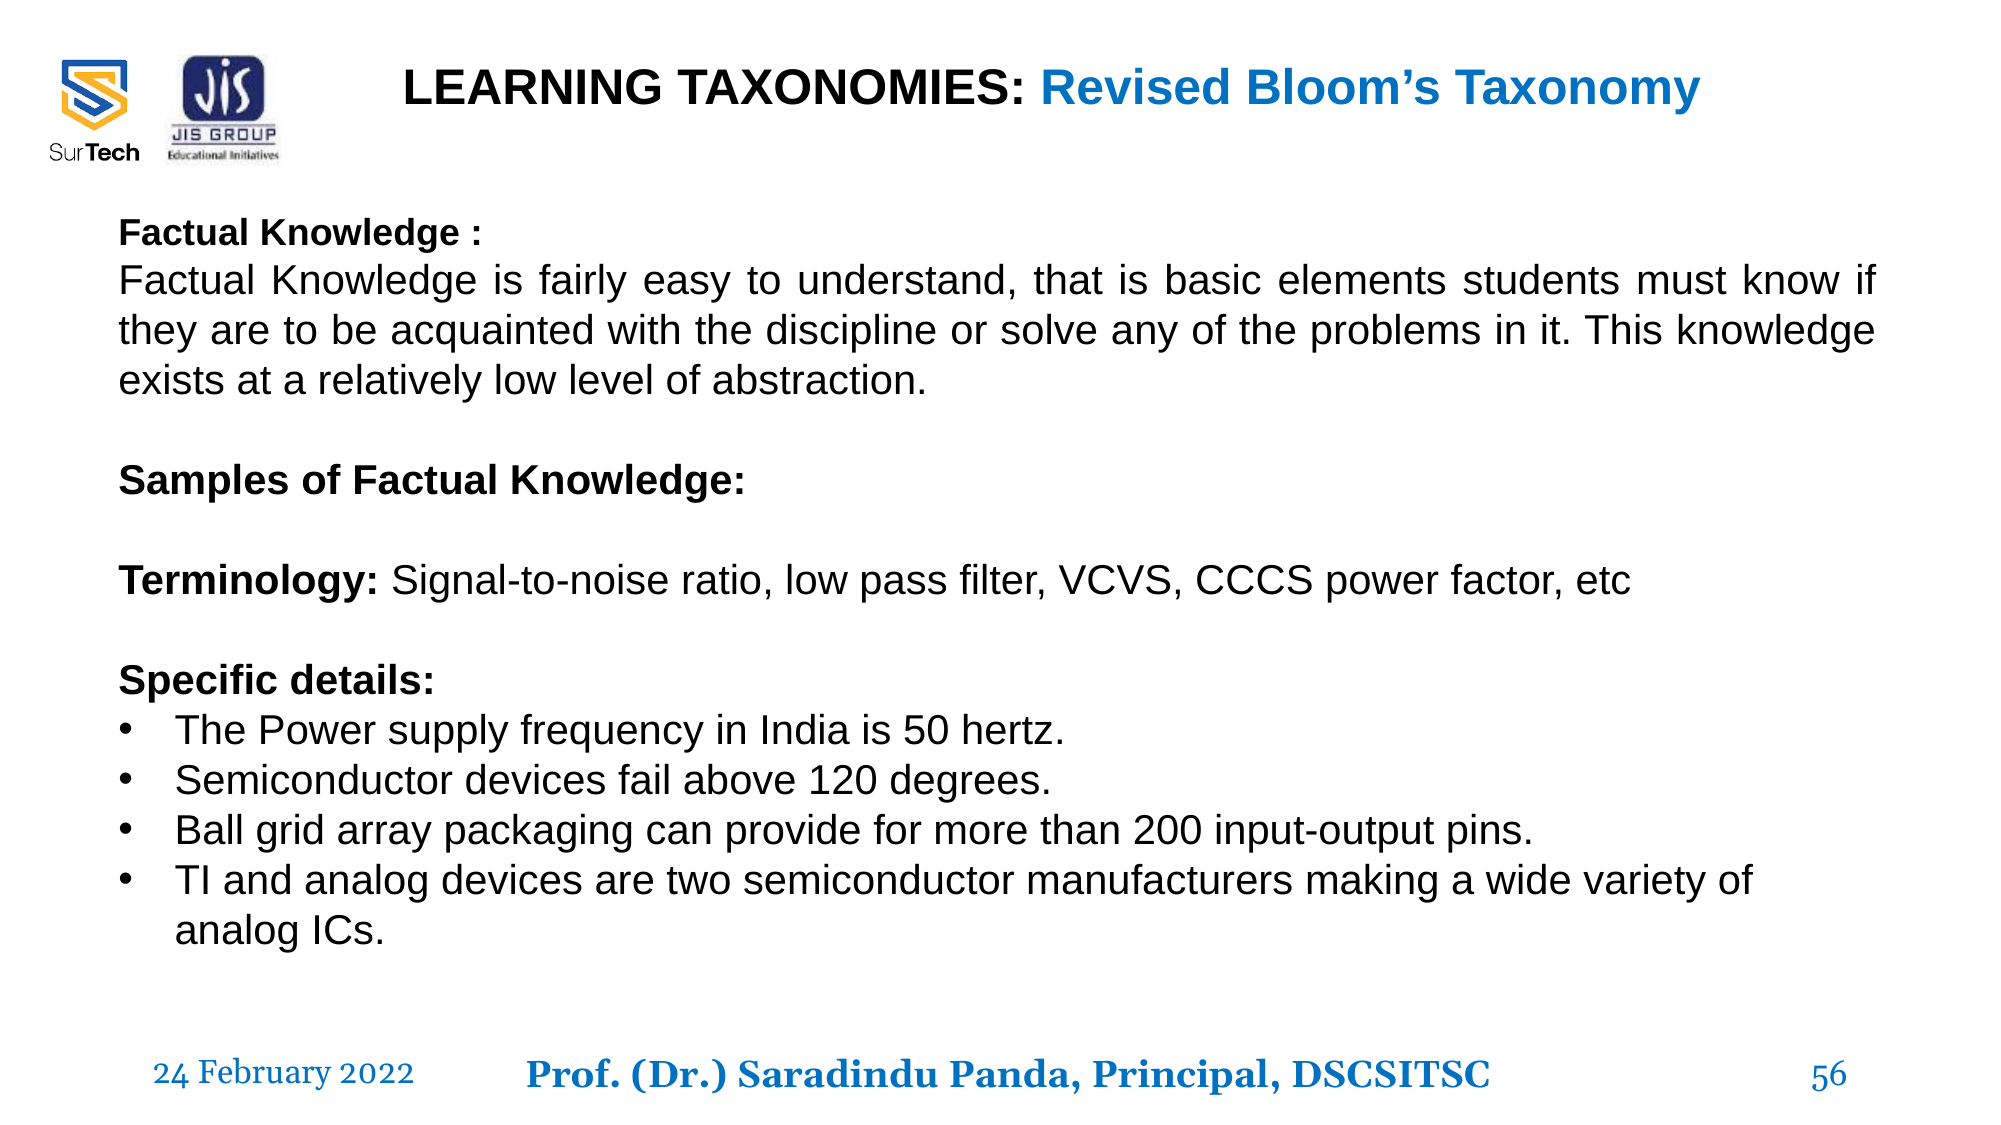

# LEARNING TAXONOMIES: Revised Bloom’s Taxonomy
Factual Knowledge :
Factual Knowledge is fairly easy to understand, that is basic elements students must know if they are to be acquainted with the discipline or solve any of the problems in it. This knowledge exists at a relatively low level of abstraction.

Samples of Factual Knowledge:

Terminology: Signal-to-noise ratio, low pass filter, VCVS, CCCS power factor, etc
Specific details:
The Power supply frequency in India is 50 hertz.
Semiconductor devices fail above 120 degrees.
Ball grid array packaging can provide for more than 200 input-output pins.
TI and analog devices are two semiconductor manufacturers making a wide variety of analog ICs.
24 February 2022
Prof. (Dr.) Saradindu Panda, Principal, DSCSITSC
56